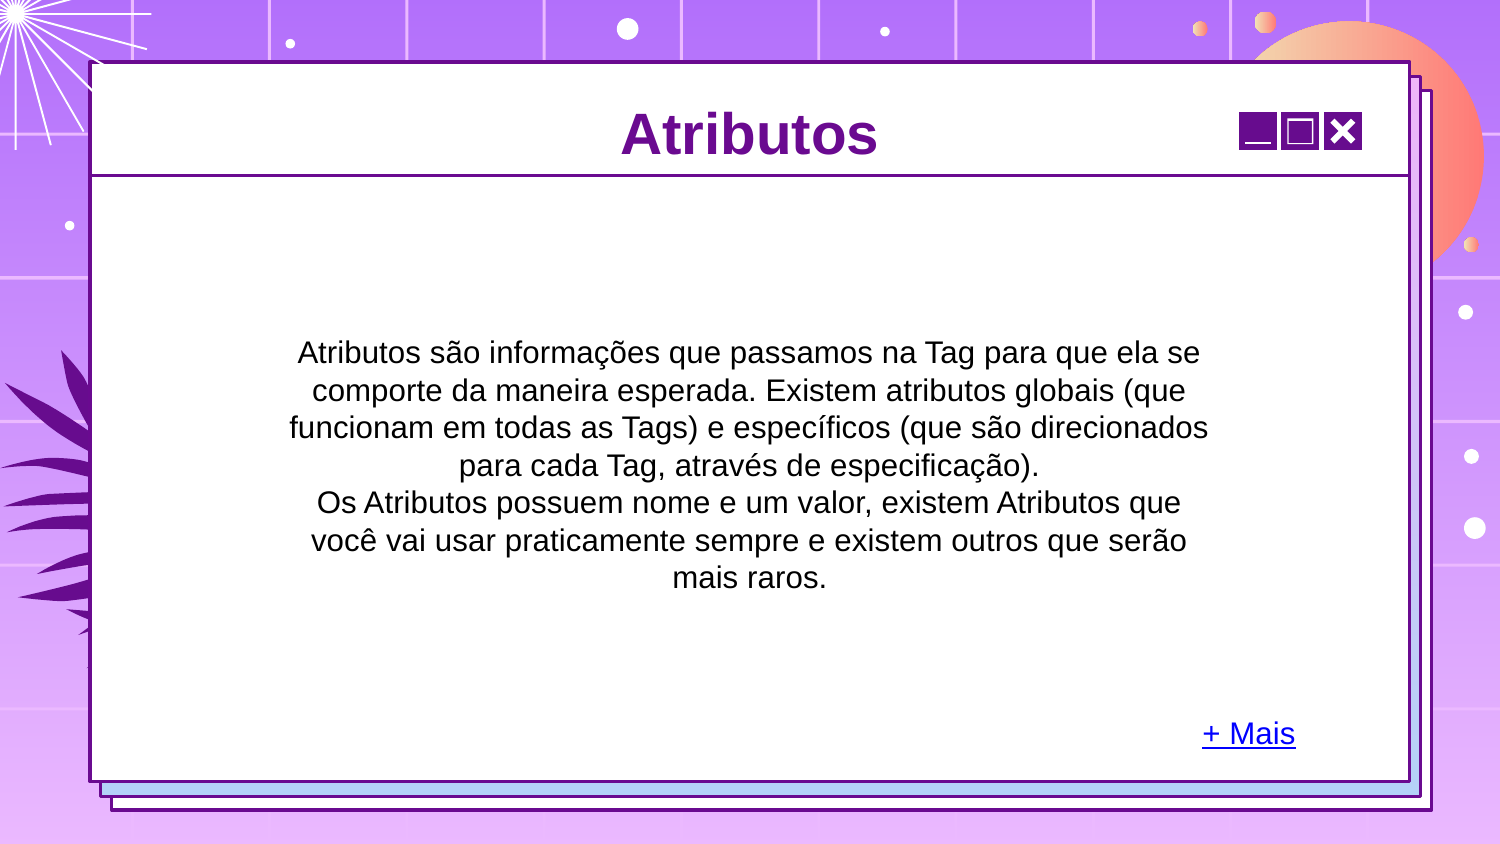

# Atributos
Atributos são informações que passamos na Tag para que ela se comporte da maneira esperada. Existem atributos globais (que funcionam em todas as Tags) e específicos (que são direcionados para cada Tag, através de especificação).
Os Atributos possuem nome e um valor, existem Atributos que você vai usar praticamente sempre e existem outros que serão mais raros.
+ Mais